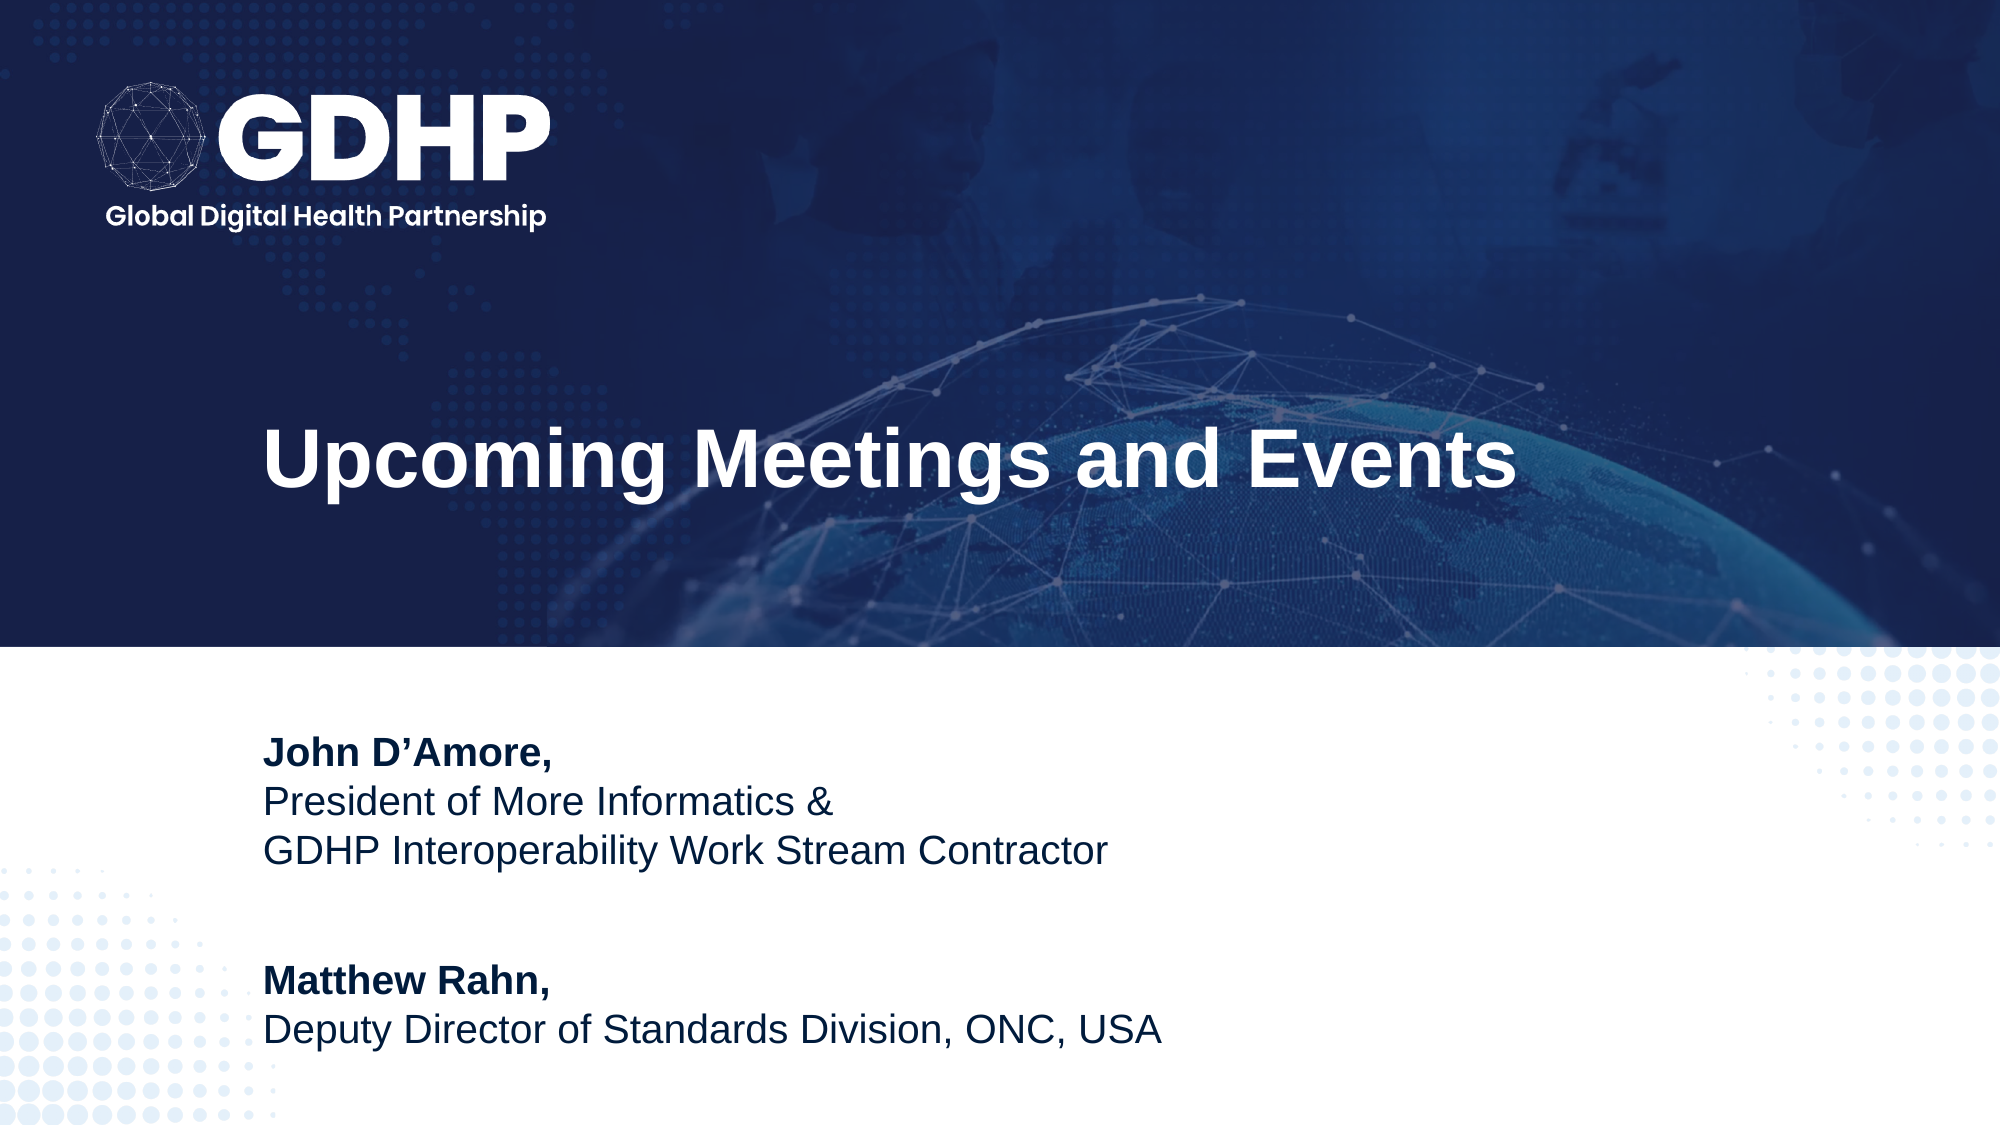

# Upcoming Meetings and Events
John D’Amore,
President of More Informatics &
GDHP Interoperability Work Stream Contractor

Matthew Rahn,
Deputy Director of Standards Division, ONC, USA